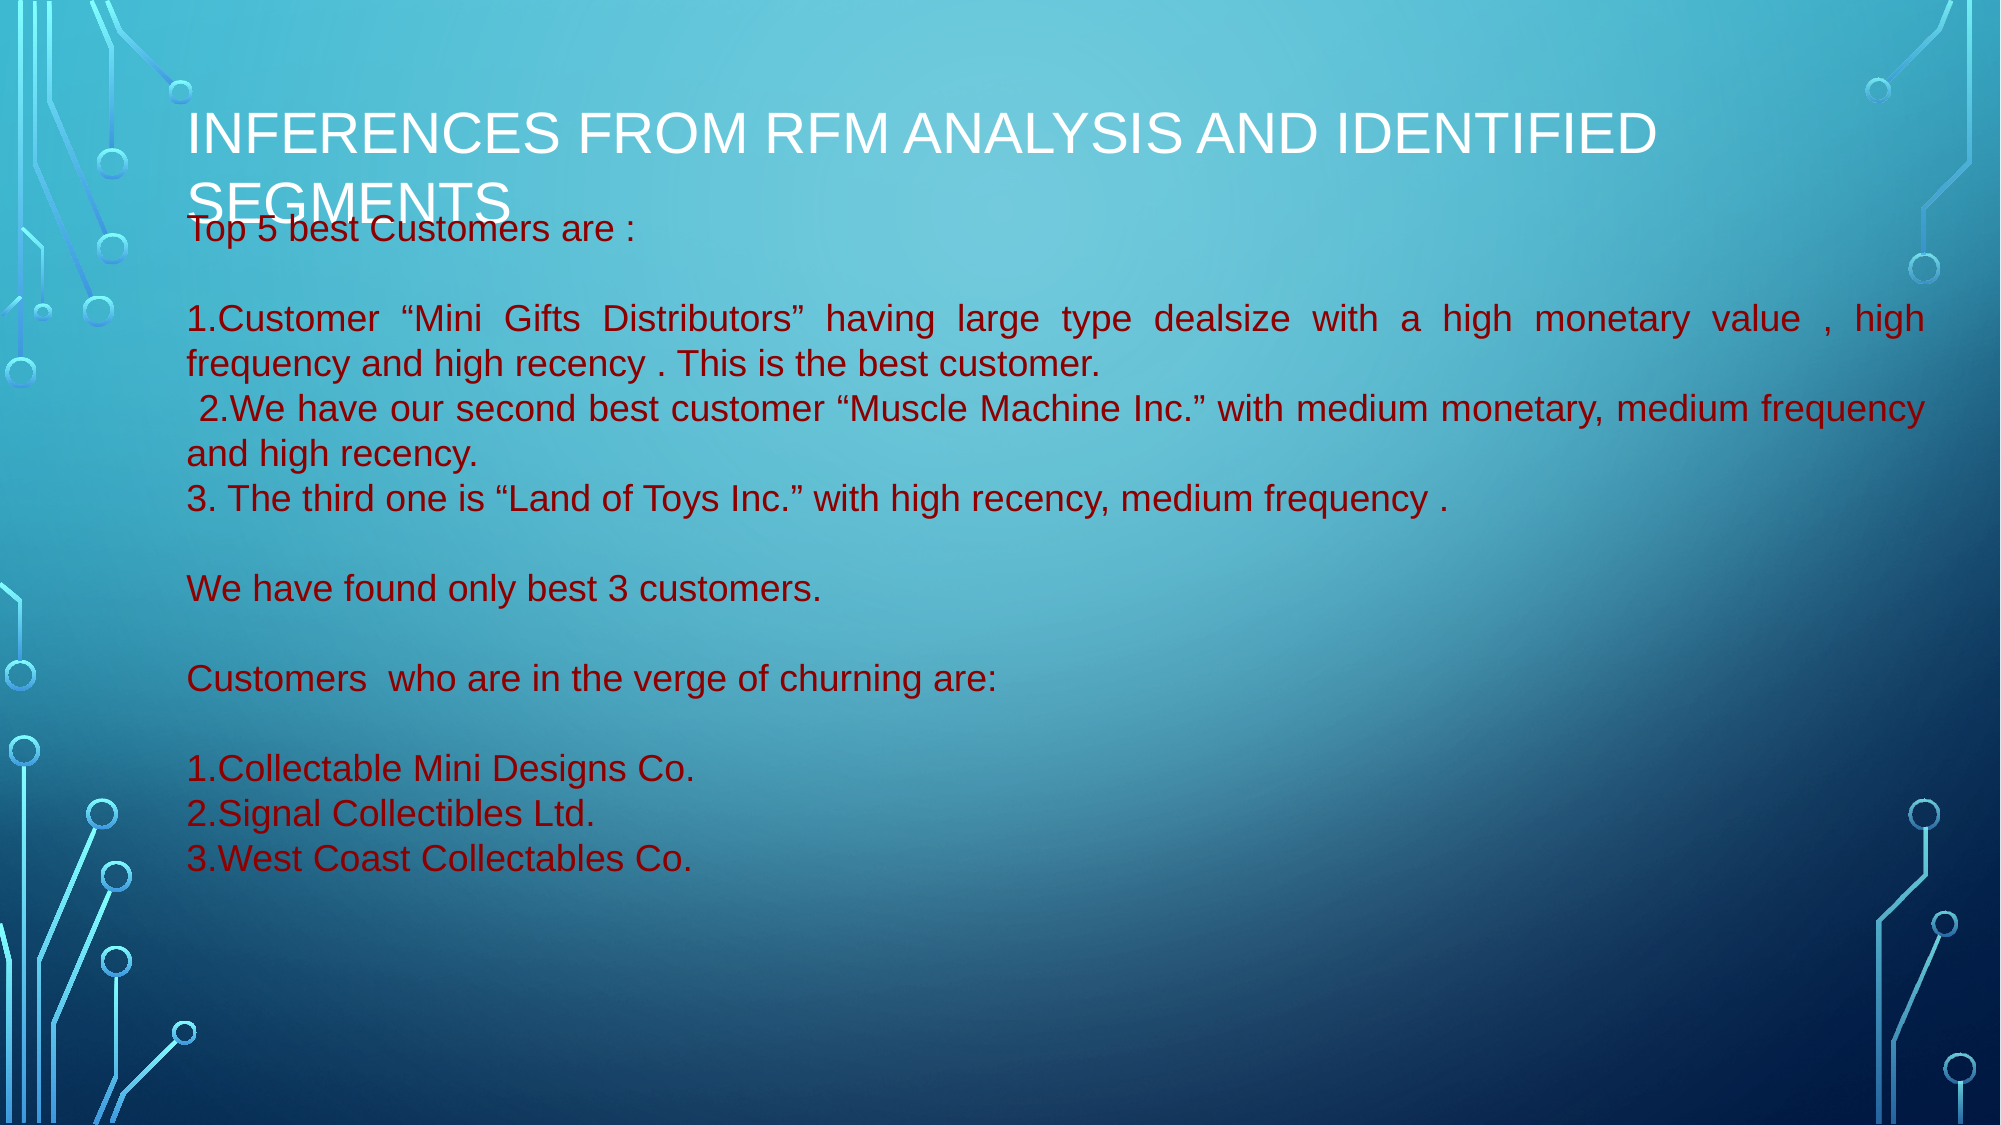

INFERENCES FROM RFM ANALYSIS AND IDENTIFIED SEGMENTS
Top 5 best Customers are :

1.Customer “Mini Gifts Distributors” having large type dealsize with a high monetary value , high frequency and high recency . This is the best customer.
 2.We have our second best customer “Muscle Machine Inc.” with medium monetary, medium frequency and high recency.
3. The third one is “Land of Toys Inc.” with high recency, medium frequency .

We have found only best 3 customers.

Customers  who are in the verge of churning are:

1.Collectable Mini Designs Co.
2.Signal Collectibles Ltd.
3.West Coast Collectables Co.